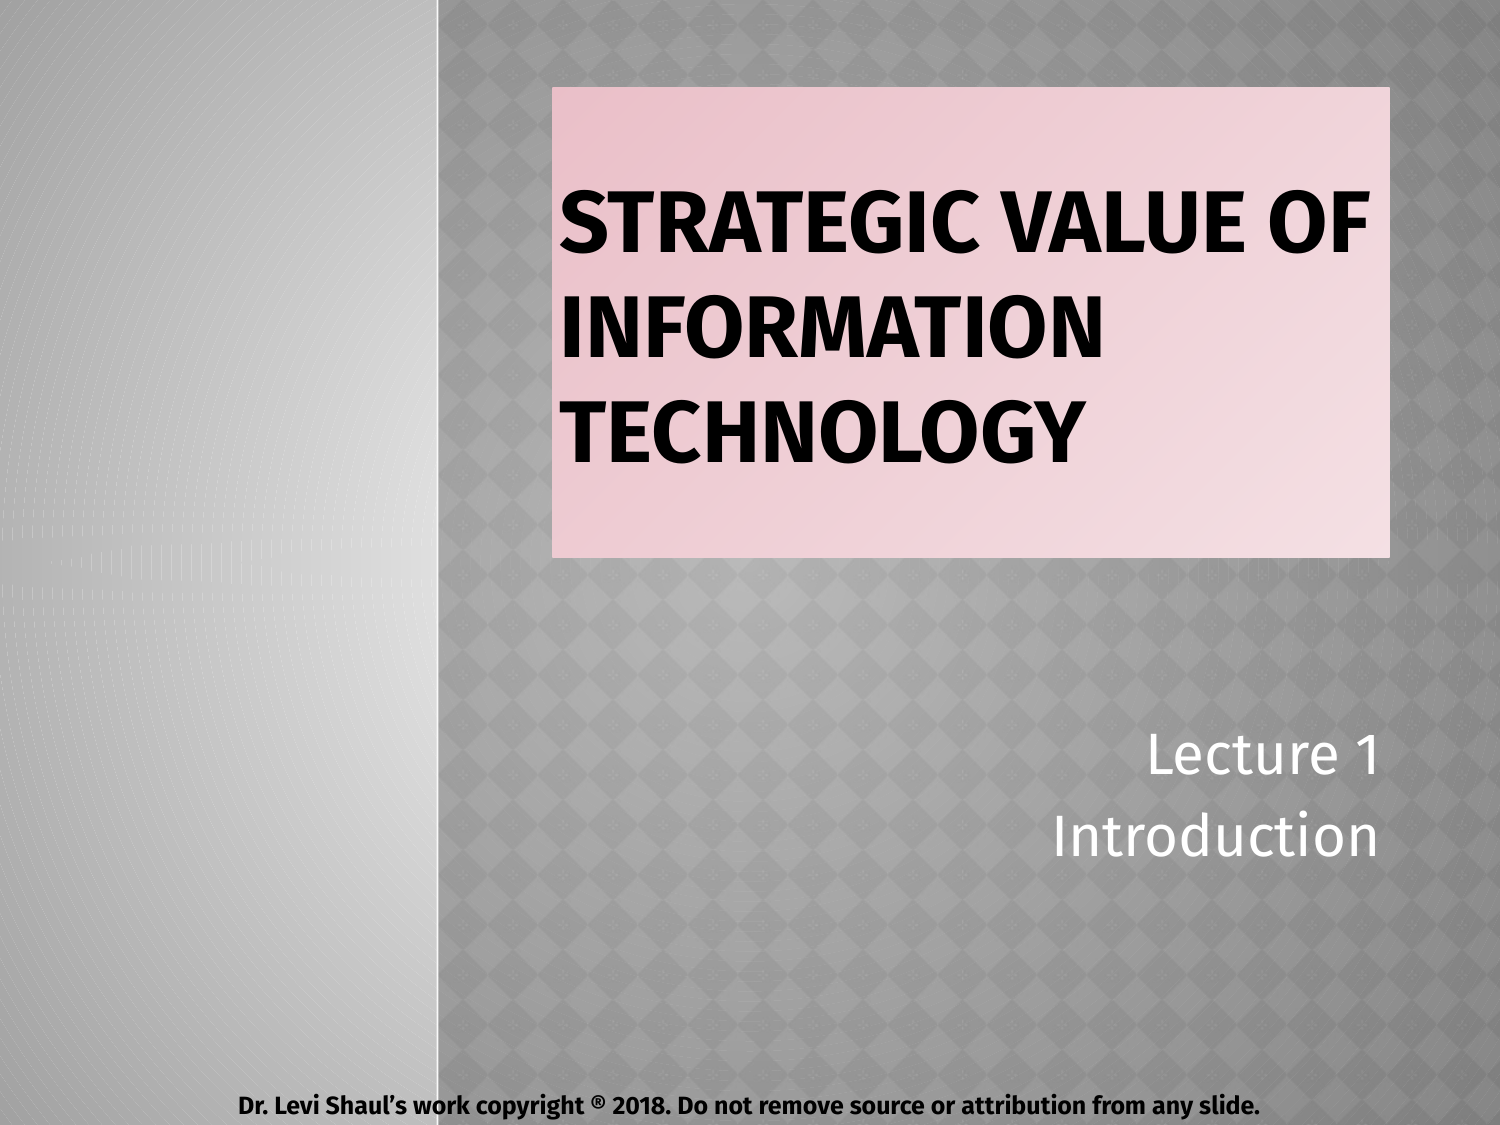

# STRATEGIC VALUE OF information technology
Lecture 1
Introduction
Dr. Levi Shaul’s work copyright ® 2018. Do not remove source or attribution from any slide.